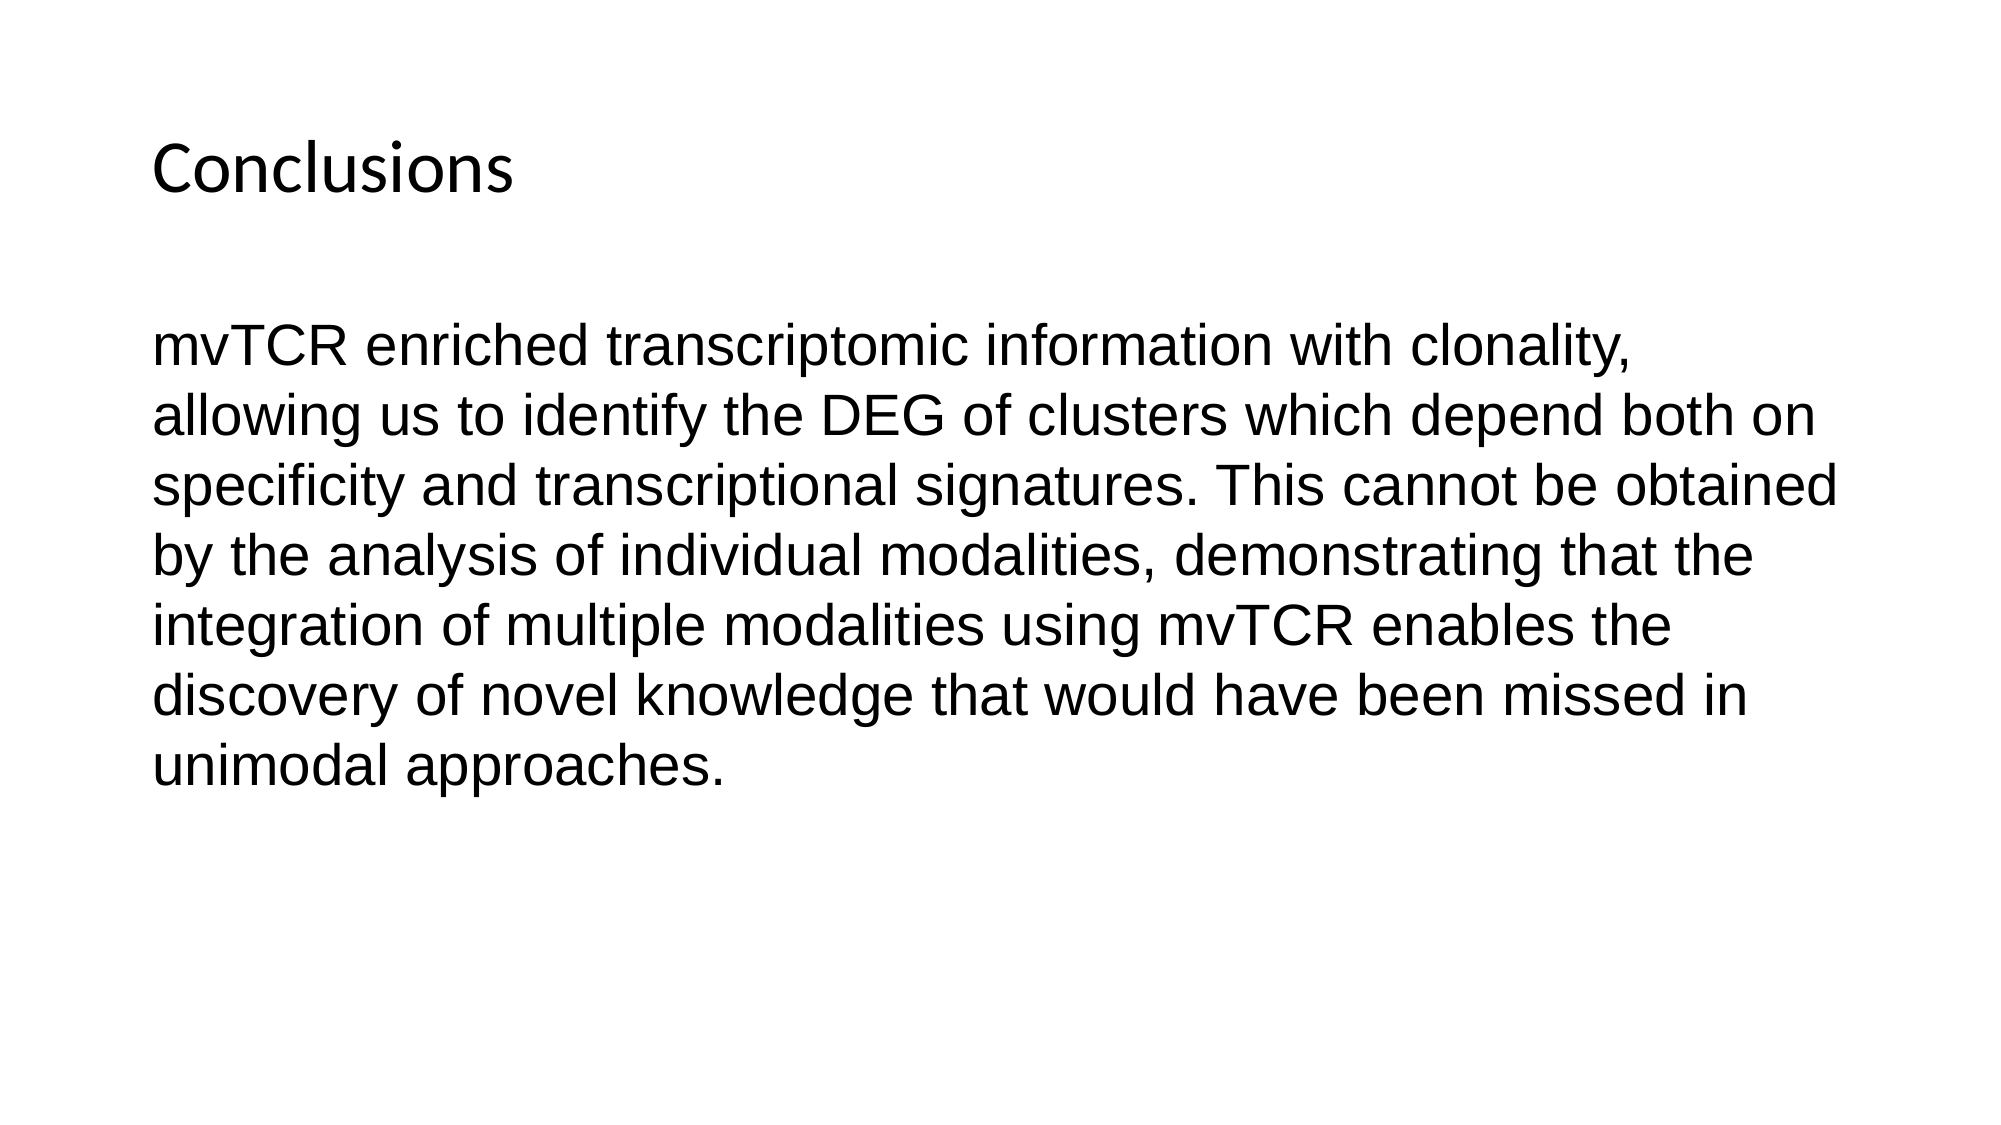

# Conclusions
mvTCR enriched transcriptomic information with clonality, allowing us to identify the DEG of clusters which depend both on specificity and transcriptional signatures. This cannot be obtained by the analysis of individual modalities, demonstrating that the integration of multiple modalities using mvTCR enables the discovery of novel knowledge that would have been missed in unimodal approaches.